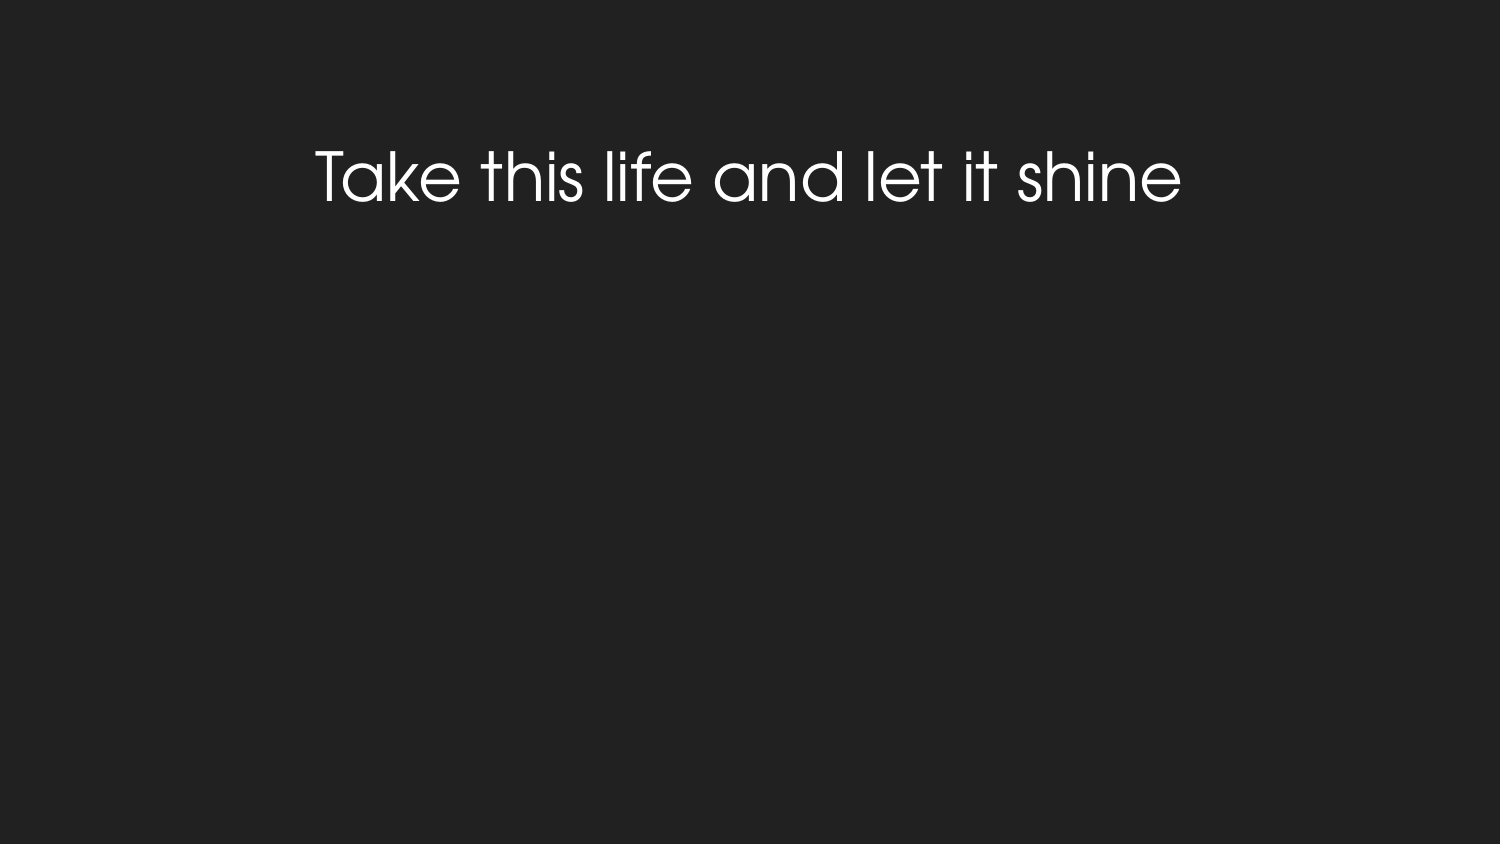

Take this life and let it shine